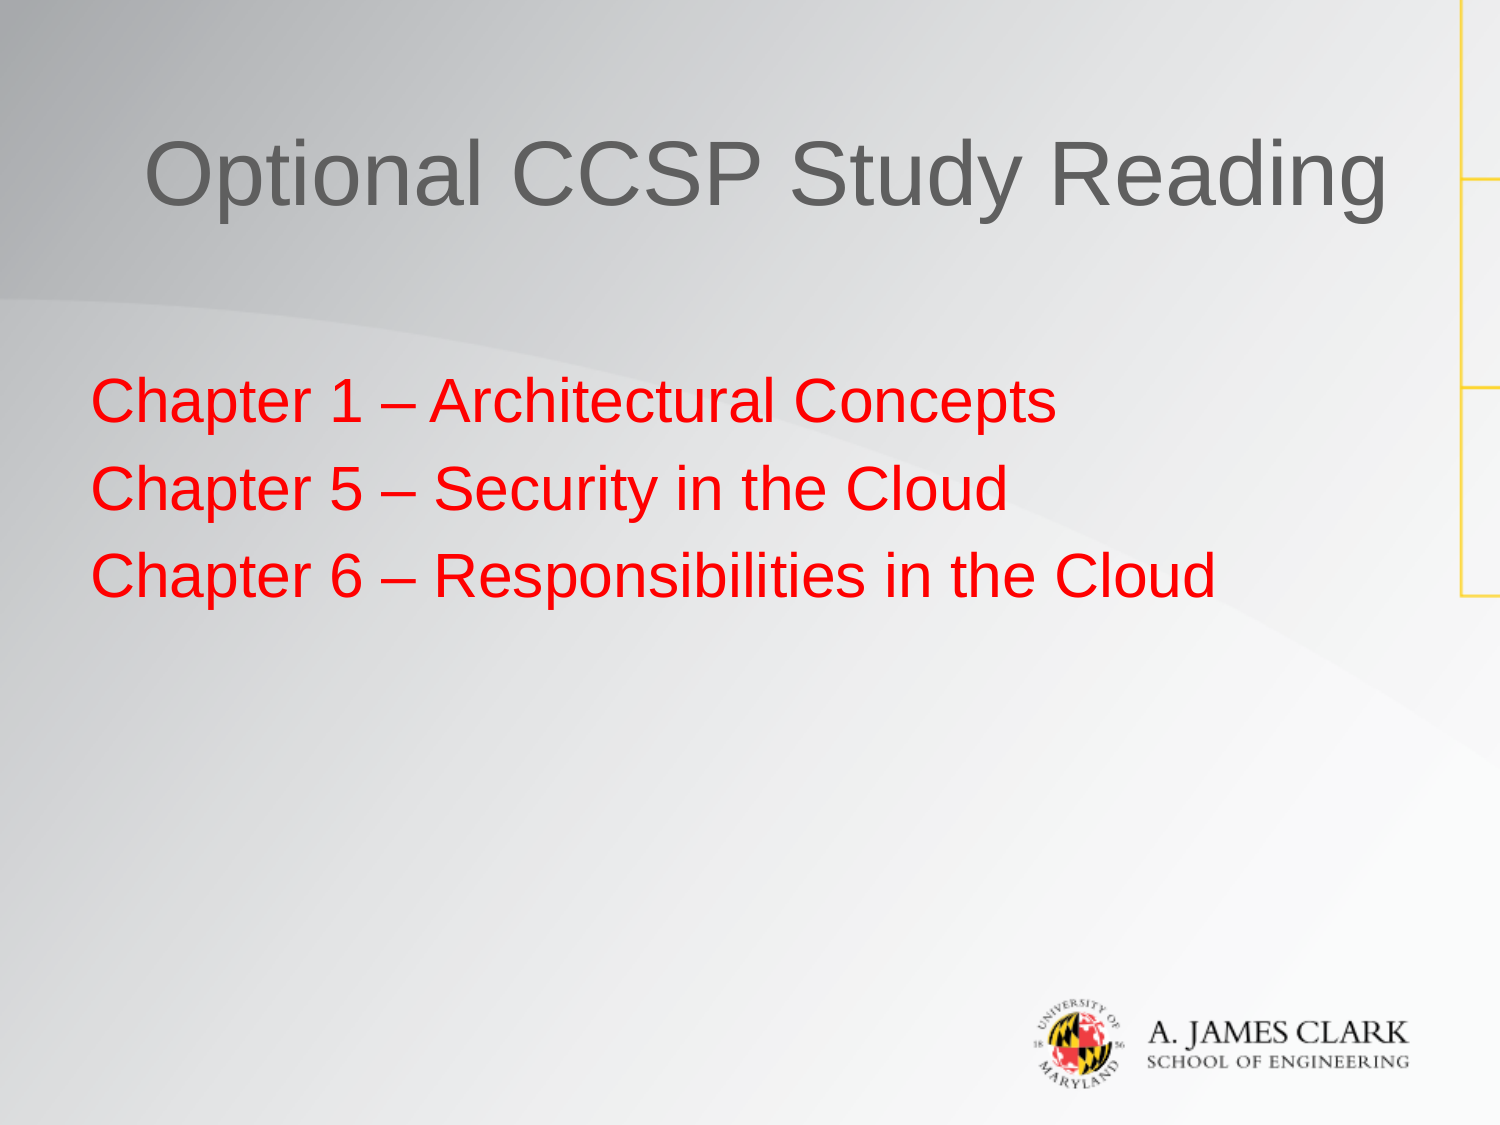

# Optional CCSP Study Reading
Chapter 1 – Architectural Concepts
Chapter 5 – Security in the Cloud
Chapter 6 – Responsibilities in the Cloud